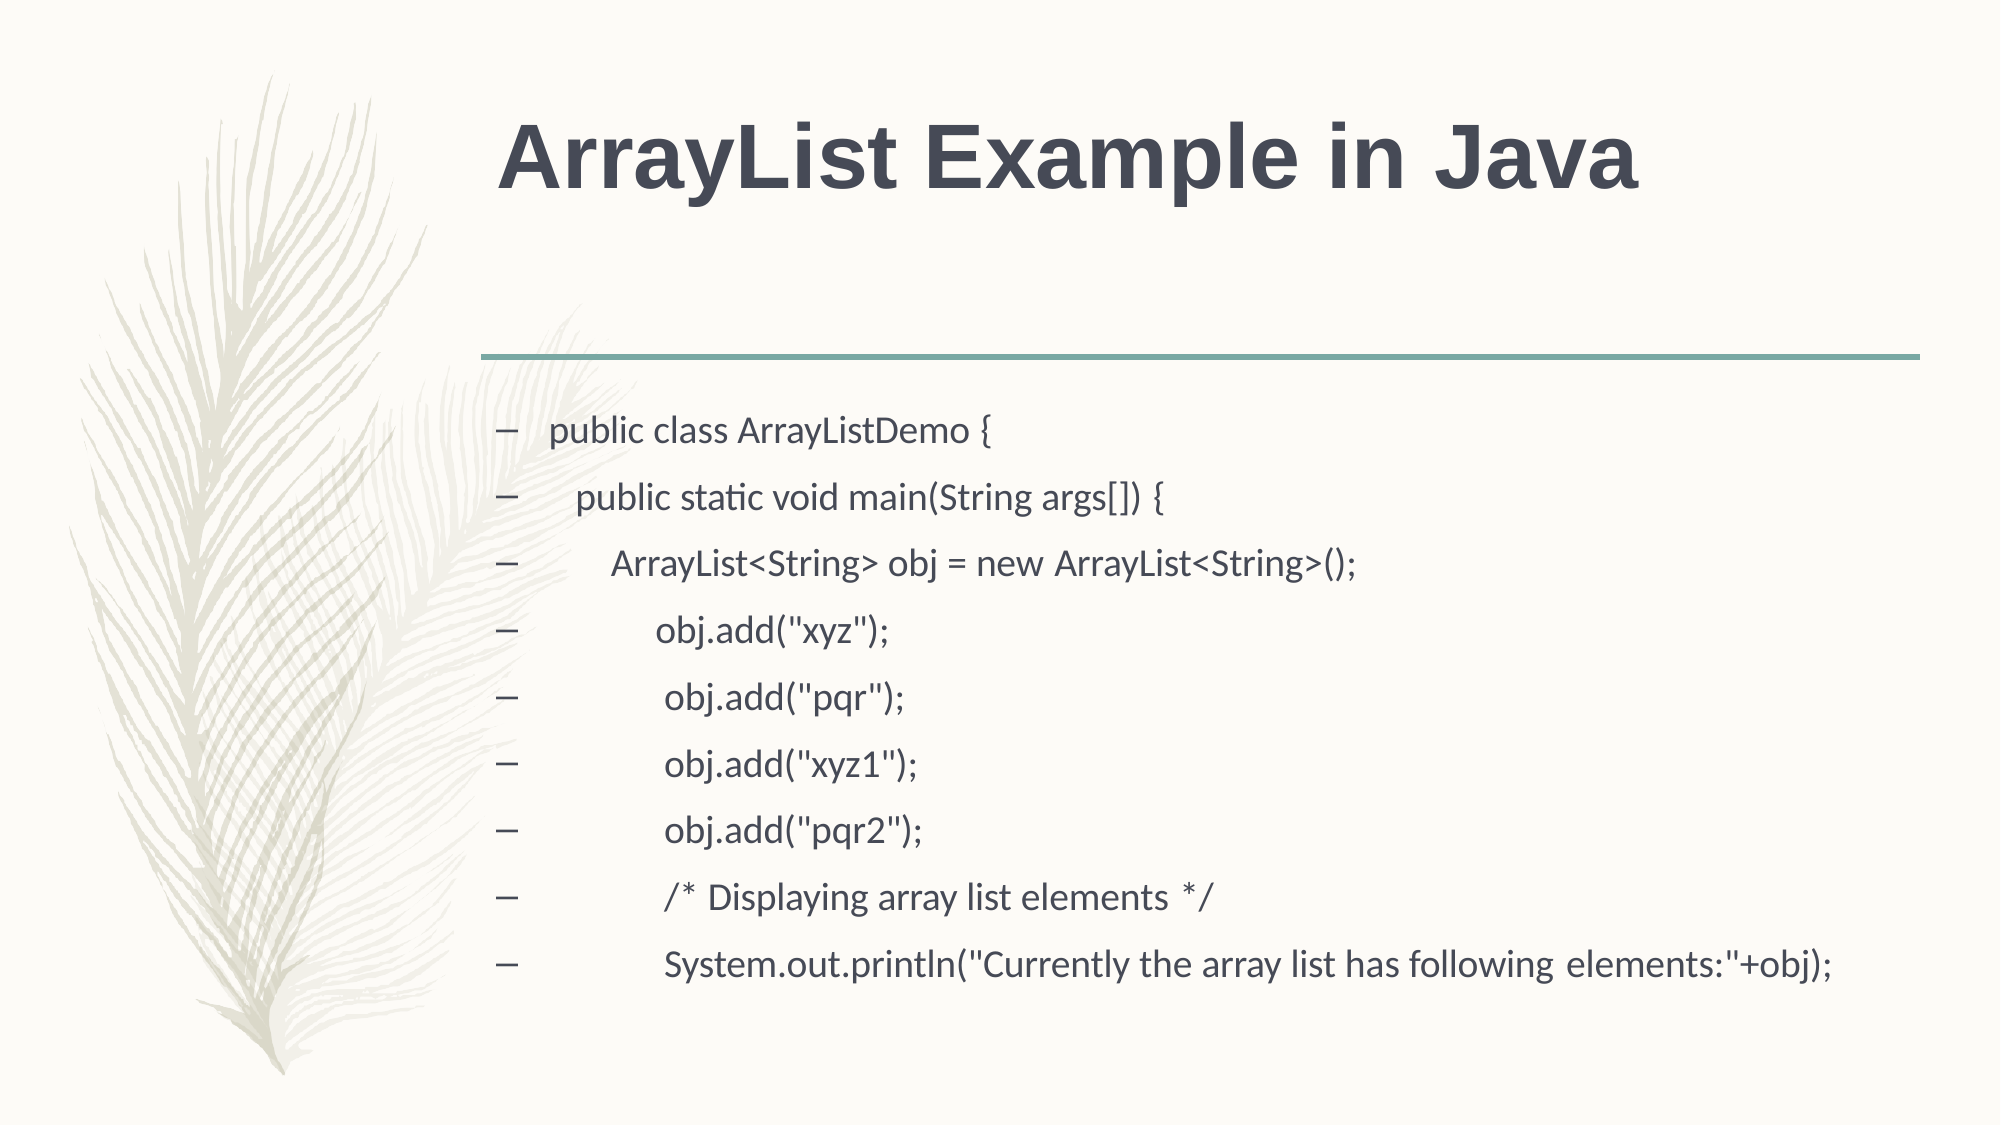

# ArrayList Example in Java
public class ArrayListDemo {
public static void main(String args[]) {
ArrayList<String> obj = new ArrayList<String>();
obj.add("xyz");
obj.add("pqr");
obj.add("xyz1");
obj.add("pqr2");
/* Displaying array list elements */
System.out.println("Currently the array list has following elements:"+obj);